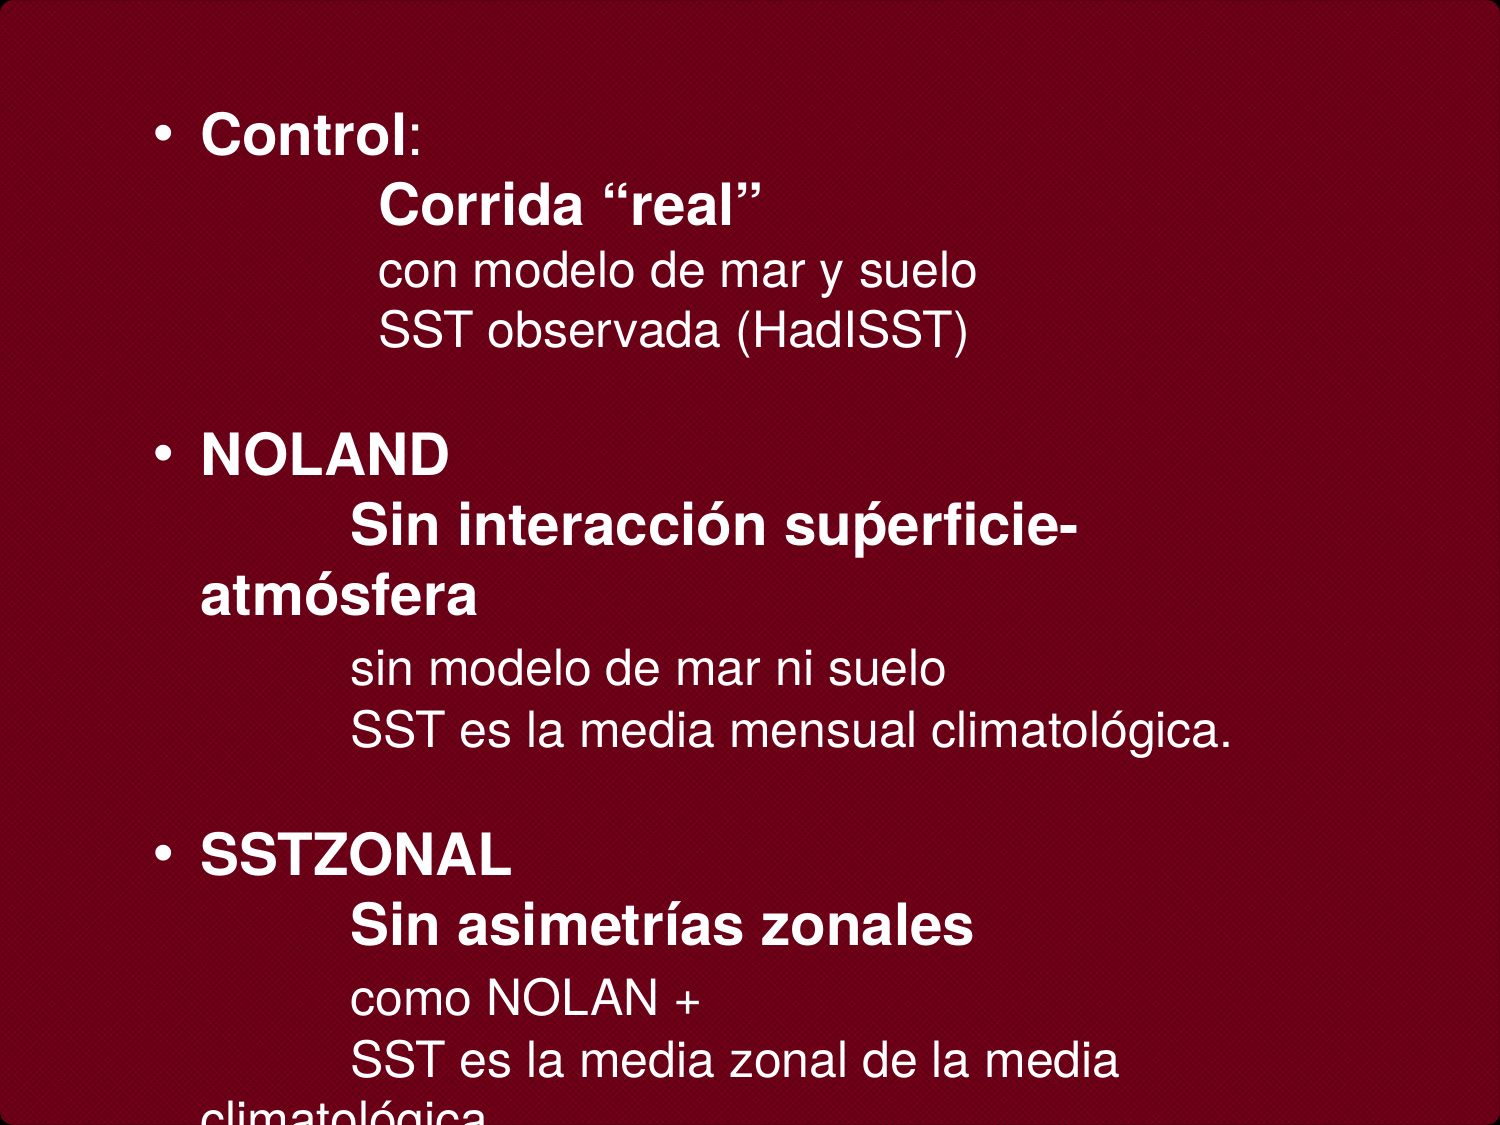

Control:
	Corrida “real”
	con modelo de mar y suelo
	SST observada (HadISST)

NOLAND
	Sin interacción suṕerficie-atmósfera
	sin modelo de mar ni suelo
	SST es la media mensual climatológica.
SSTZONAL
	Sin asimetrías zonales
	como NOLAN +
	SST es la media zonal de la media climatológica